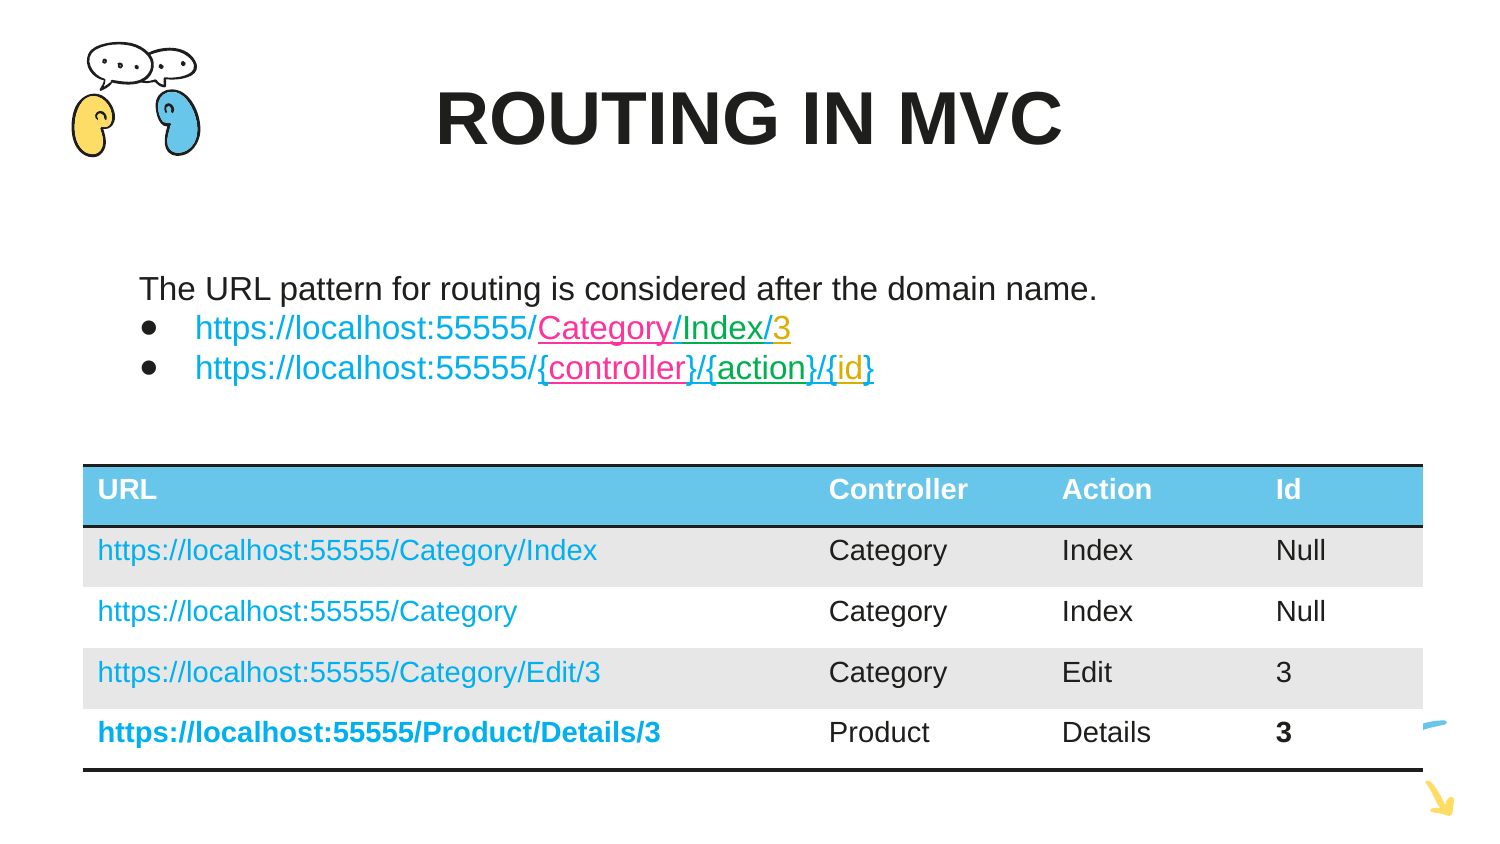

# ROUTING IN MVC
The URL pattern for routing is considered after the domain name.
https://localhost:55555/Category/Index/3
https://localhost:55555/{controller}/{action}/{id}

| URL | Controller | Action | Id |
| --- | --- | --- | --- |
| https://localhost:55555/Category/Index | Category | Index | Null |
| https://localhost:55555/Category | Category | Index | Null |
| https://localhost:55555/Category/Edit/3 | Category | Edit | 3 |
| https://localhost:55555/Product/Details/3 | Product | Details | 3 |